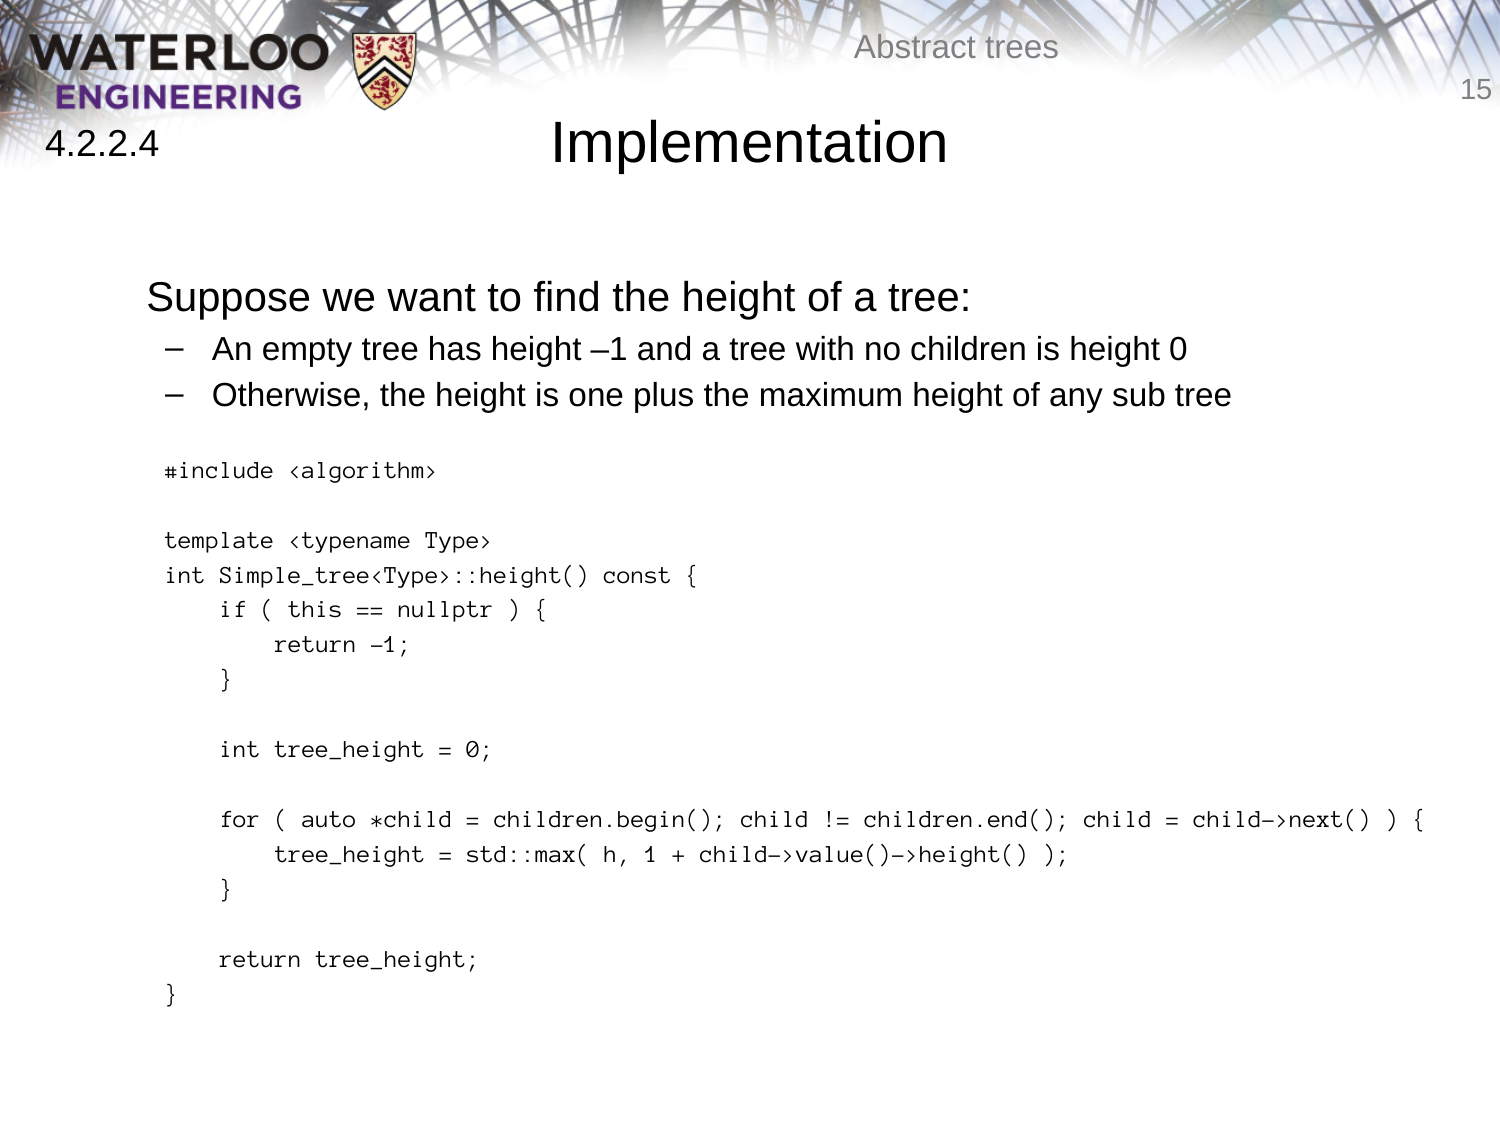

# Implementation
4.2.2.4
	Suppose we want to find the height of a tree:
An empty tree has height –1 and a tree with no children is height 0
Otherwise, the height is one plus the maximum height of any sub tree

#include <algorithm>

template <typename Type>
int Simple_tree<Type>::height() const {
    if ( this == nullptr ) {
        return -1;
    }

    int tree_height = 0;

    for ( auto *child = children.begin(); child != children.end(); child = child->next() ) {
        tree_height = std::max( h, 1 + child->value()->height() );
    }

    return tree_height;
}